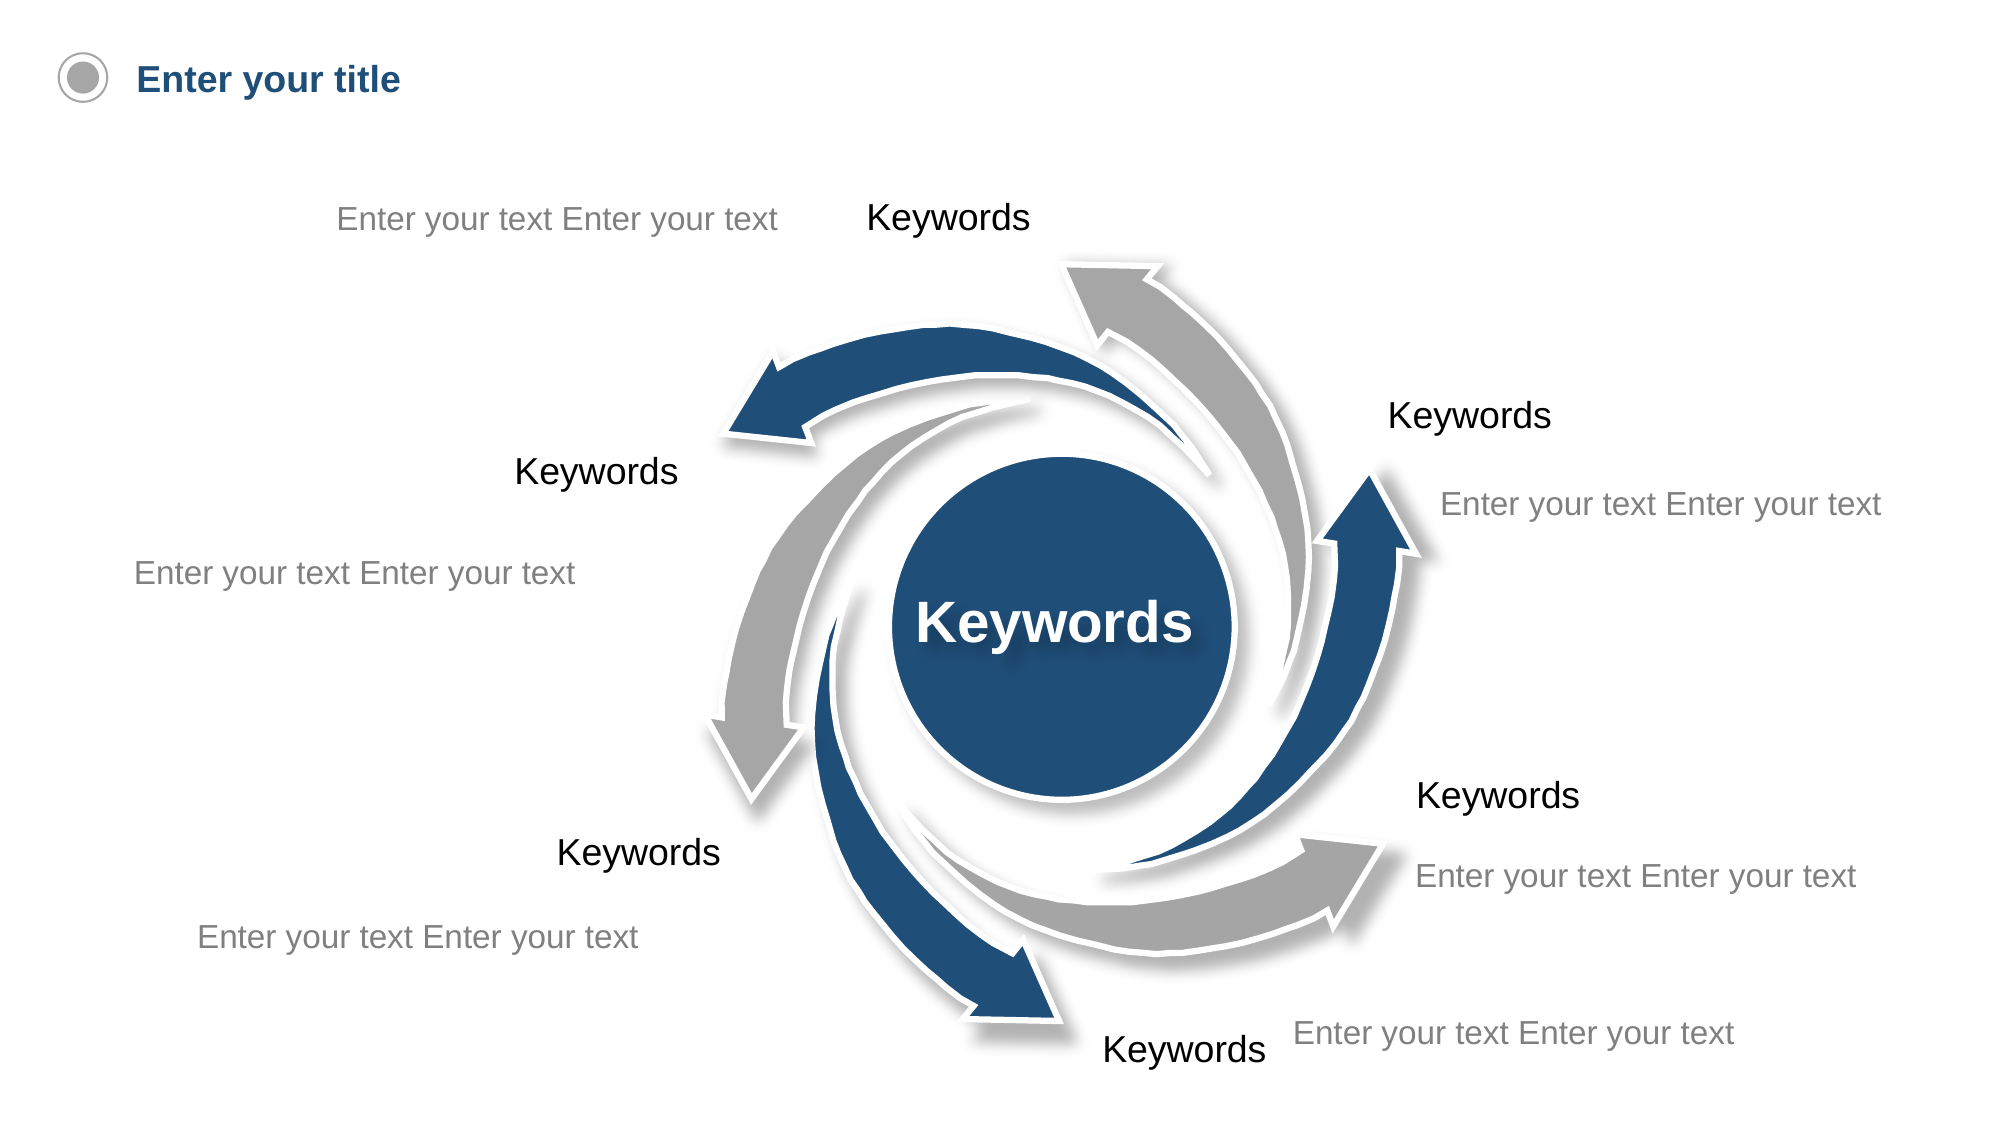

Enter your title

Enter your text Enter your text
Keywords

Keywords
Keywords

Keywords
Enter your text Enter your text

Enter your text Enter your text

Keywords

Keywords
Enter your text Enter your text
Enter your text Enter your text
Enter your text Enter your text
Keywords